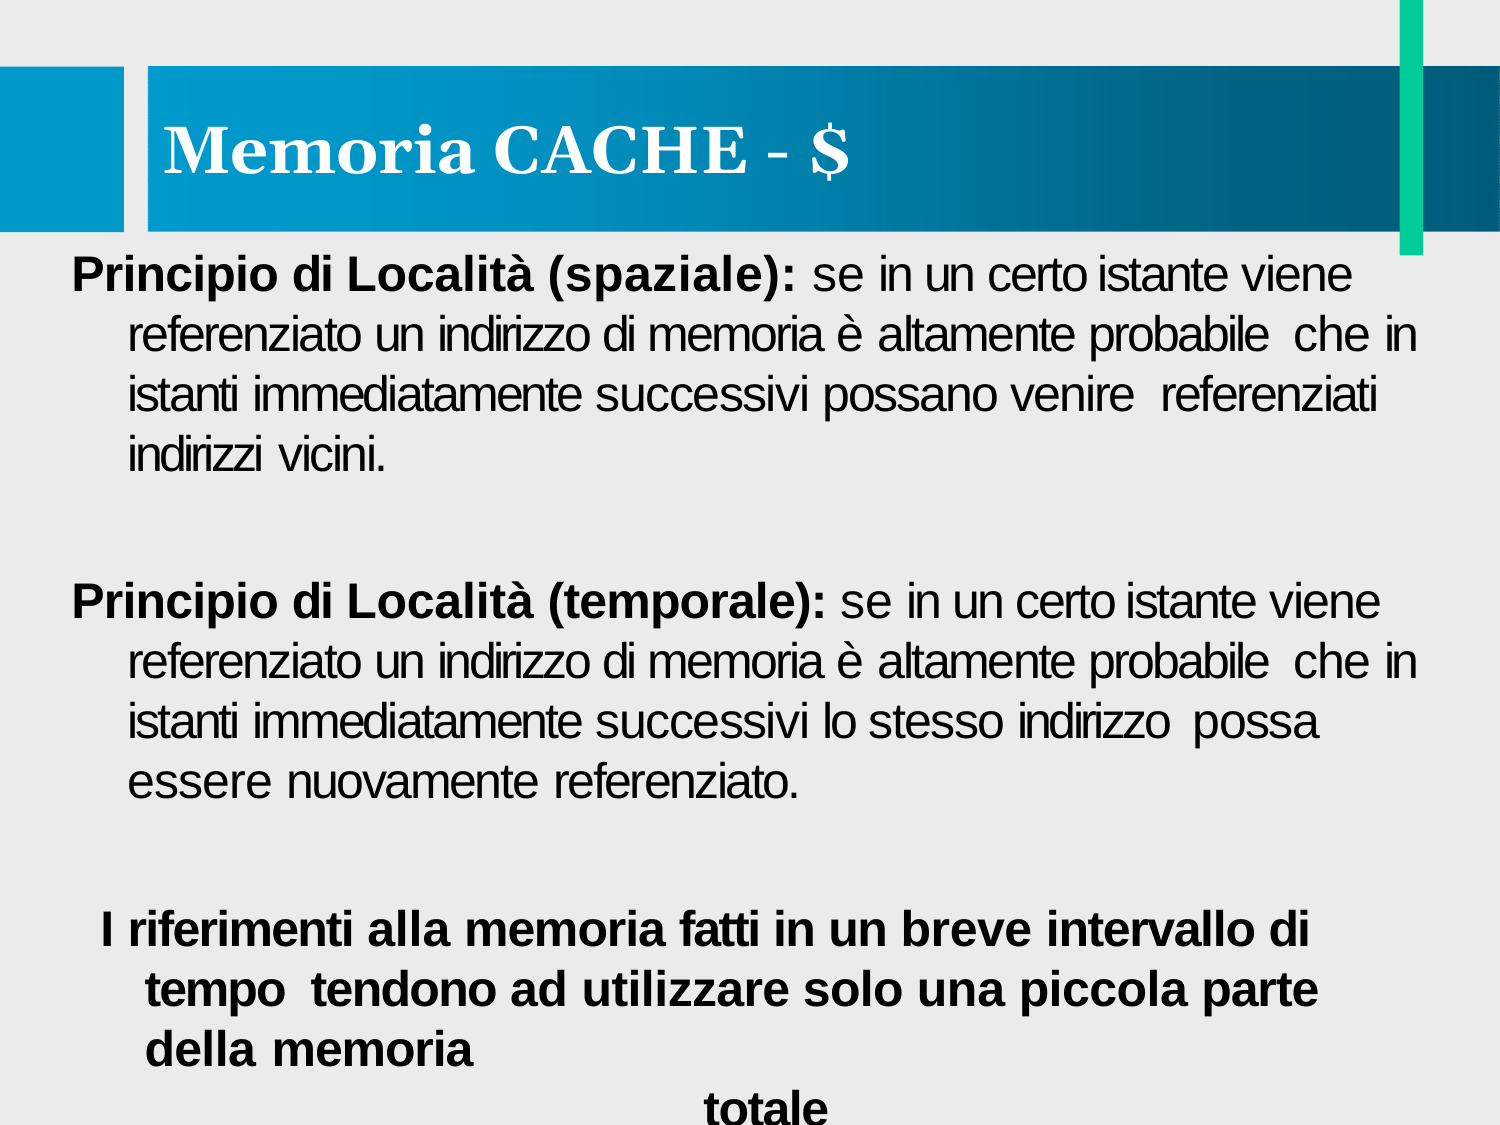

# Memoria CACHE - $

Principio di Località (spaziale): se in un certo istante viene  referenziato un indirizzo di memoria è altamente probabile  che in istanti immediatamente successivi possano venire  referenziati indirizzi vicini.

Principio di Località (temporale): se in un certo istante viene  referenziato un indirizzo di memoria è altamente probabile  che in istanti immediatamente successivi lo stesso indirizzo  possa essere nuovamente referenziato.

I riferimenti alla memoria fatti in un breve intervallo di tempo  tendono ad utilizzare solo una piccola parte della memoria
totale